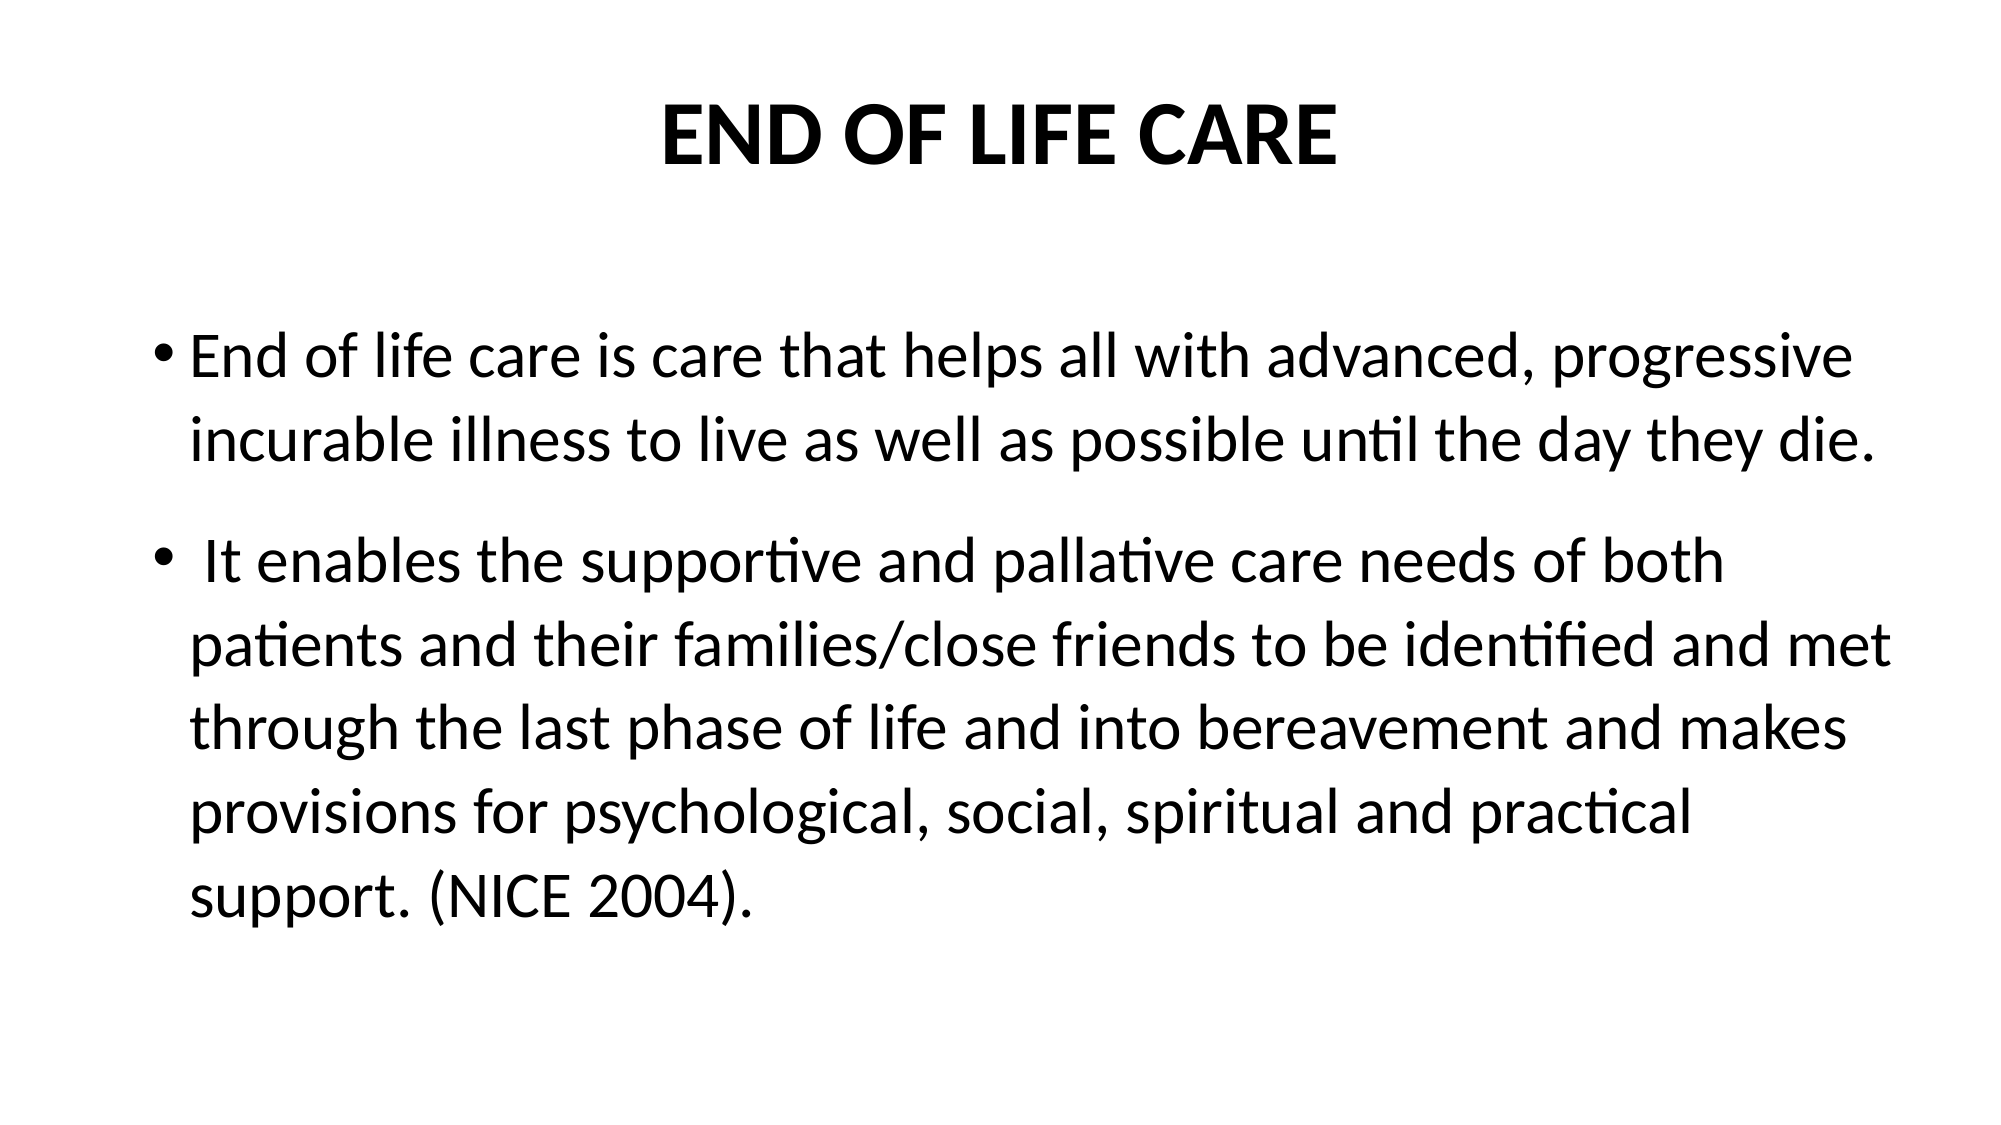

# END OF LIFE CARE
End of life care is care that helps all with advanced, progressive incurable illness to live as well as possible until the day they die.
 It enables the supportive and pallative care needs of both patients and their families/close friends to be identified and met through the last phase of life and into bereavement and makes provisions for psychological, social, spiritual and practical support. (NICE 2004).